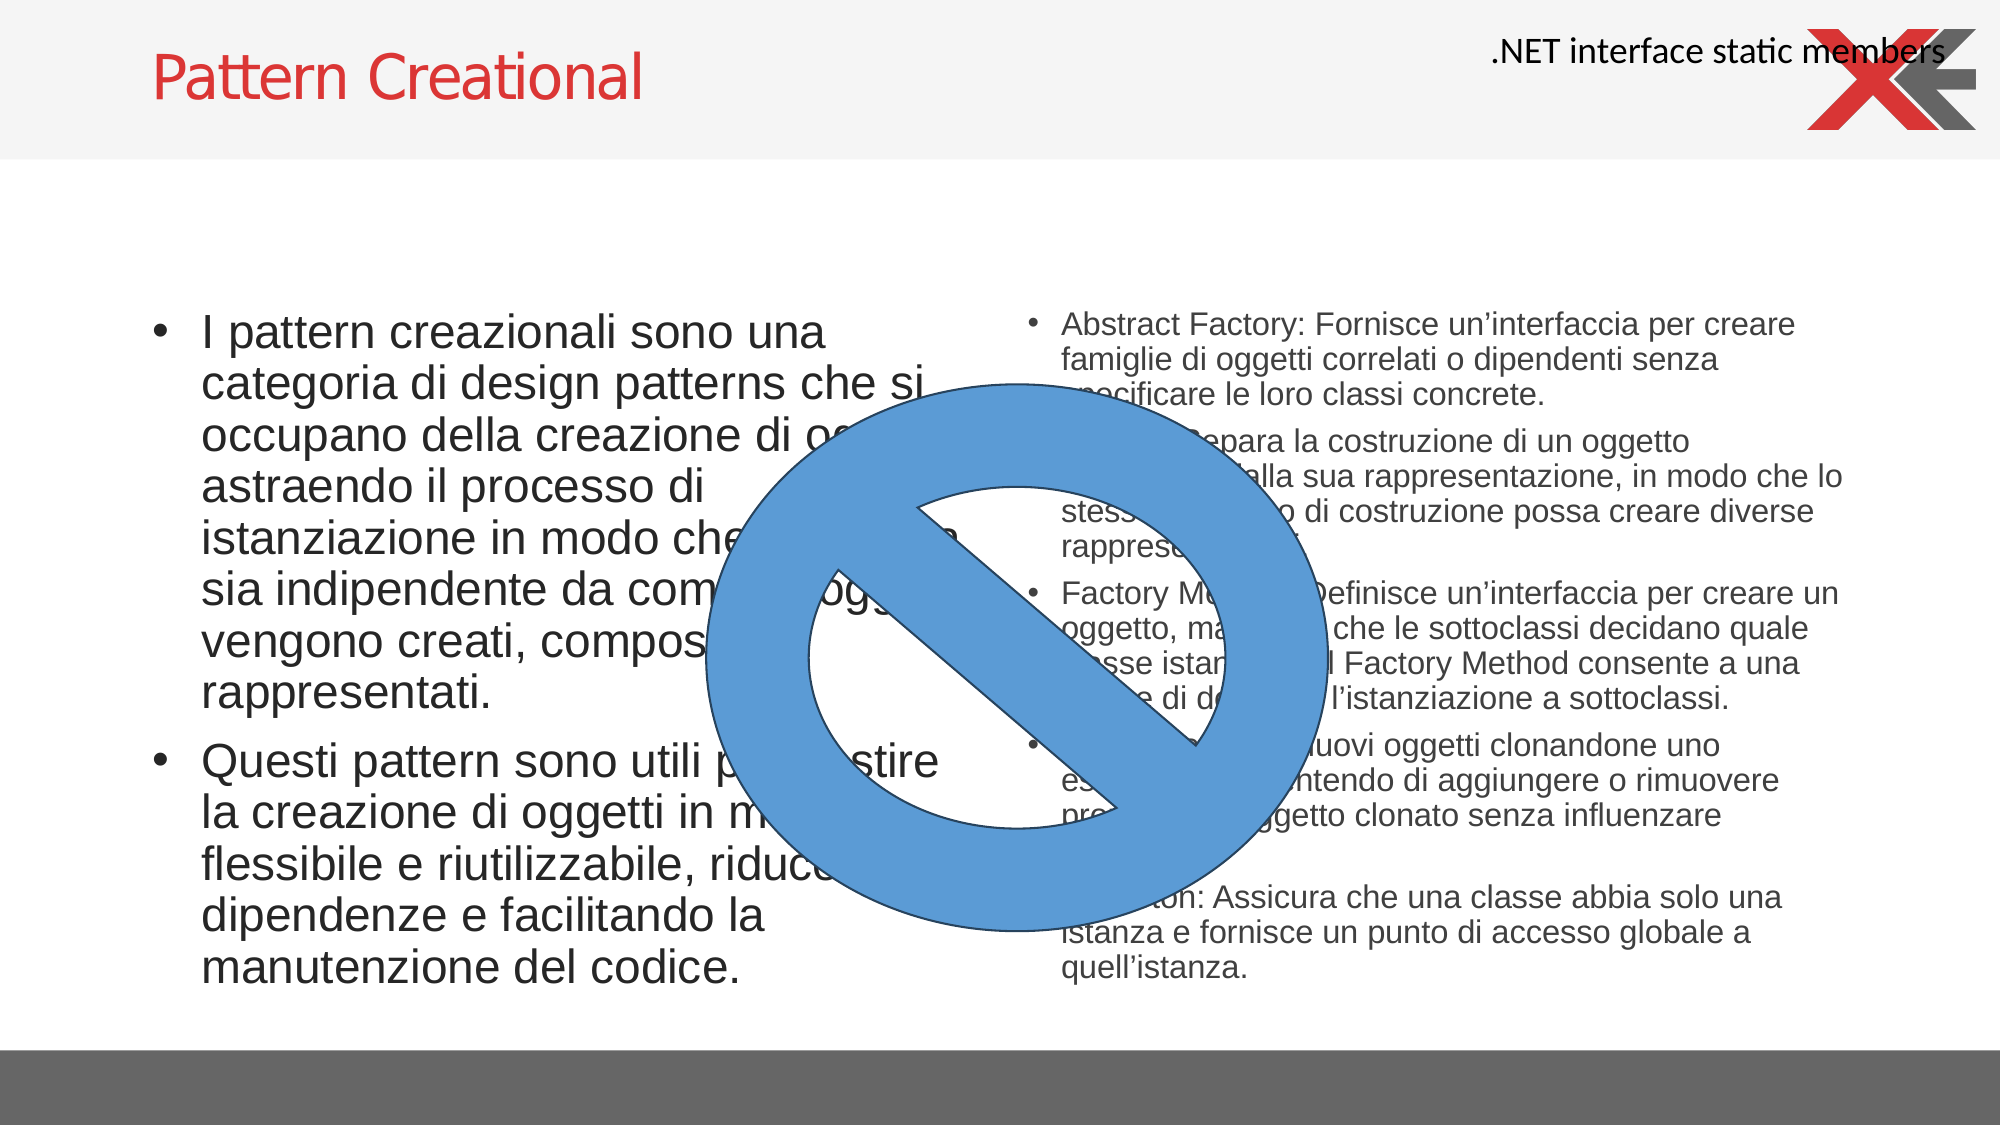

# Pattern Creational
.NET interface static members
I pattern creazionali sono una categoria di design patterns che si occupano della creazione di oggetti, astraendo il processo di istanziazione in modo che il sistema sia indipendente da come gli oggetti vengono creati, composti e rappresentati.
Questi pattern sono utili per gestire la creazione di oggetti in modo flessibile e riutilizzabile, riducendo le dipendenze e facilitando la manutenzione del codice.

Abstract Factory: Fornisce un’interfaccia per creare famiglie di oggetti correlati o dipendenti senza specificare le loro classi concrete.
Builder: Separa la costruzione di un oggetto complesso dalla sua rappresentazione, in modo che lo stesso processo di costruzione possa creare diverse rappresentazioni.
Factory Method: Definisce un’interfaccia per creare un oggetto, ma lascia che le sottoclassi decidano quale classe istanziare. Il Factory Method consente a una classe di delegare l’istanziazione a sottoclassi.
Prototype: Crea nuovi oggetti clonandone uno esistente, consentendo di aggiungere o rimuovere proprietà all’oggetto clonato senza influenzare l’originale.
Singleton: Assicura che una classe abbia solo una istanza e fornisce un punto di accesso globale a quell’istanza.